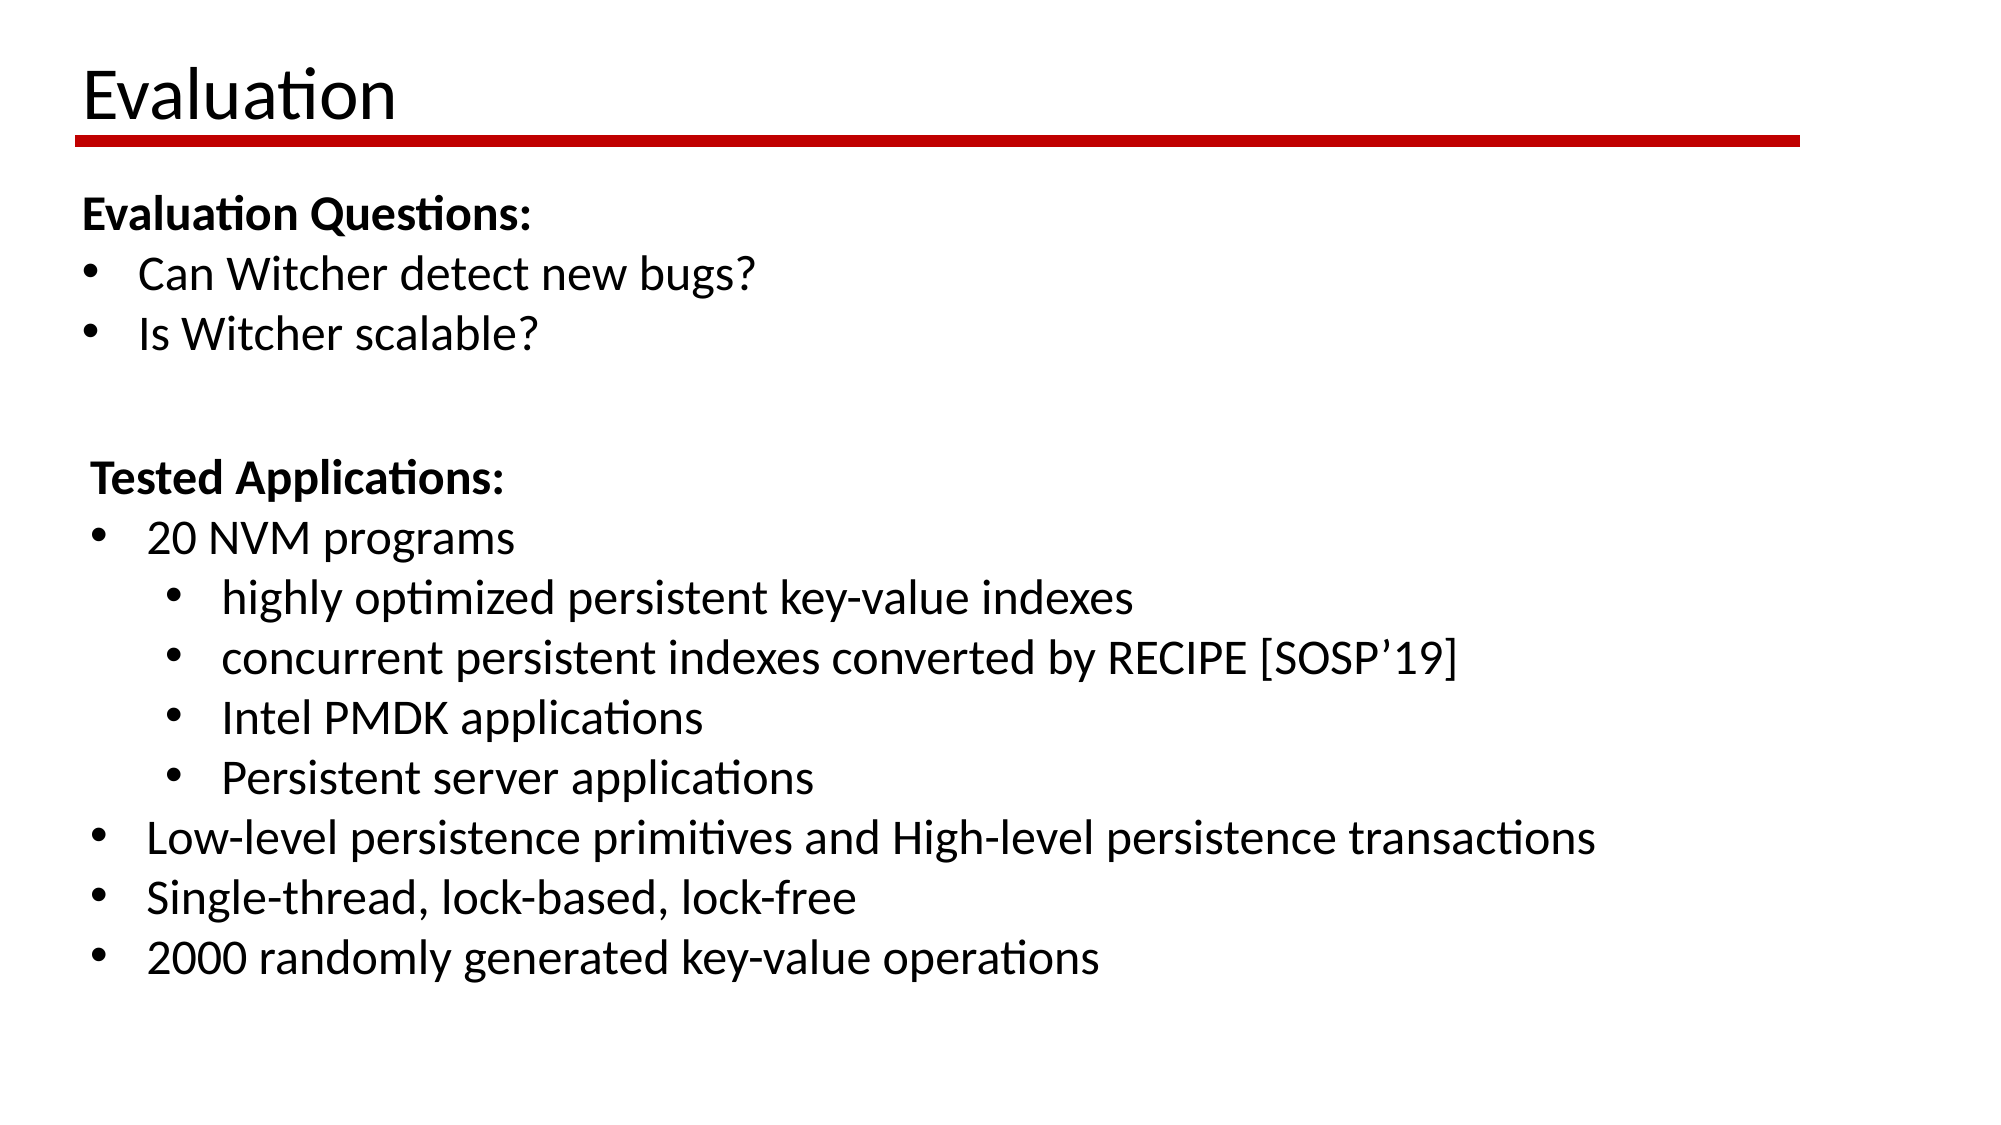

Evaluation
Evaluation Questions:
Can Witcher detect new bugs?
Is Witcher scalable?
Tested Applications:
20 NVM programs
highly optimized persistent key-value indexes
concurrent persistent indexes converted by RECIPE [SOSP’19]
Intel PMDK applications
Persistent server applications
Low-level persistence primitives and High-level persistence transactions
Single-thread, lock-based, lock-free
2000 randomly generated key-value operations